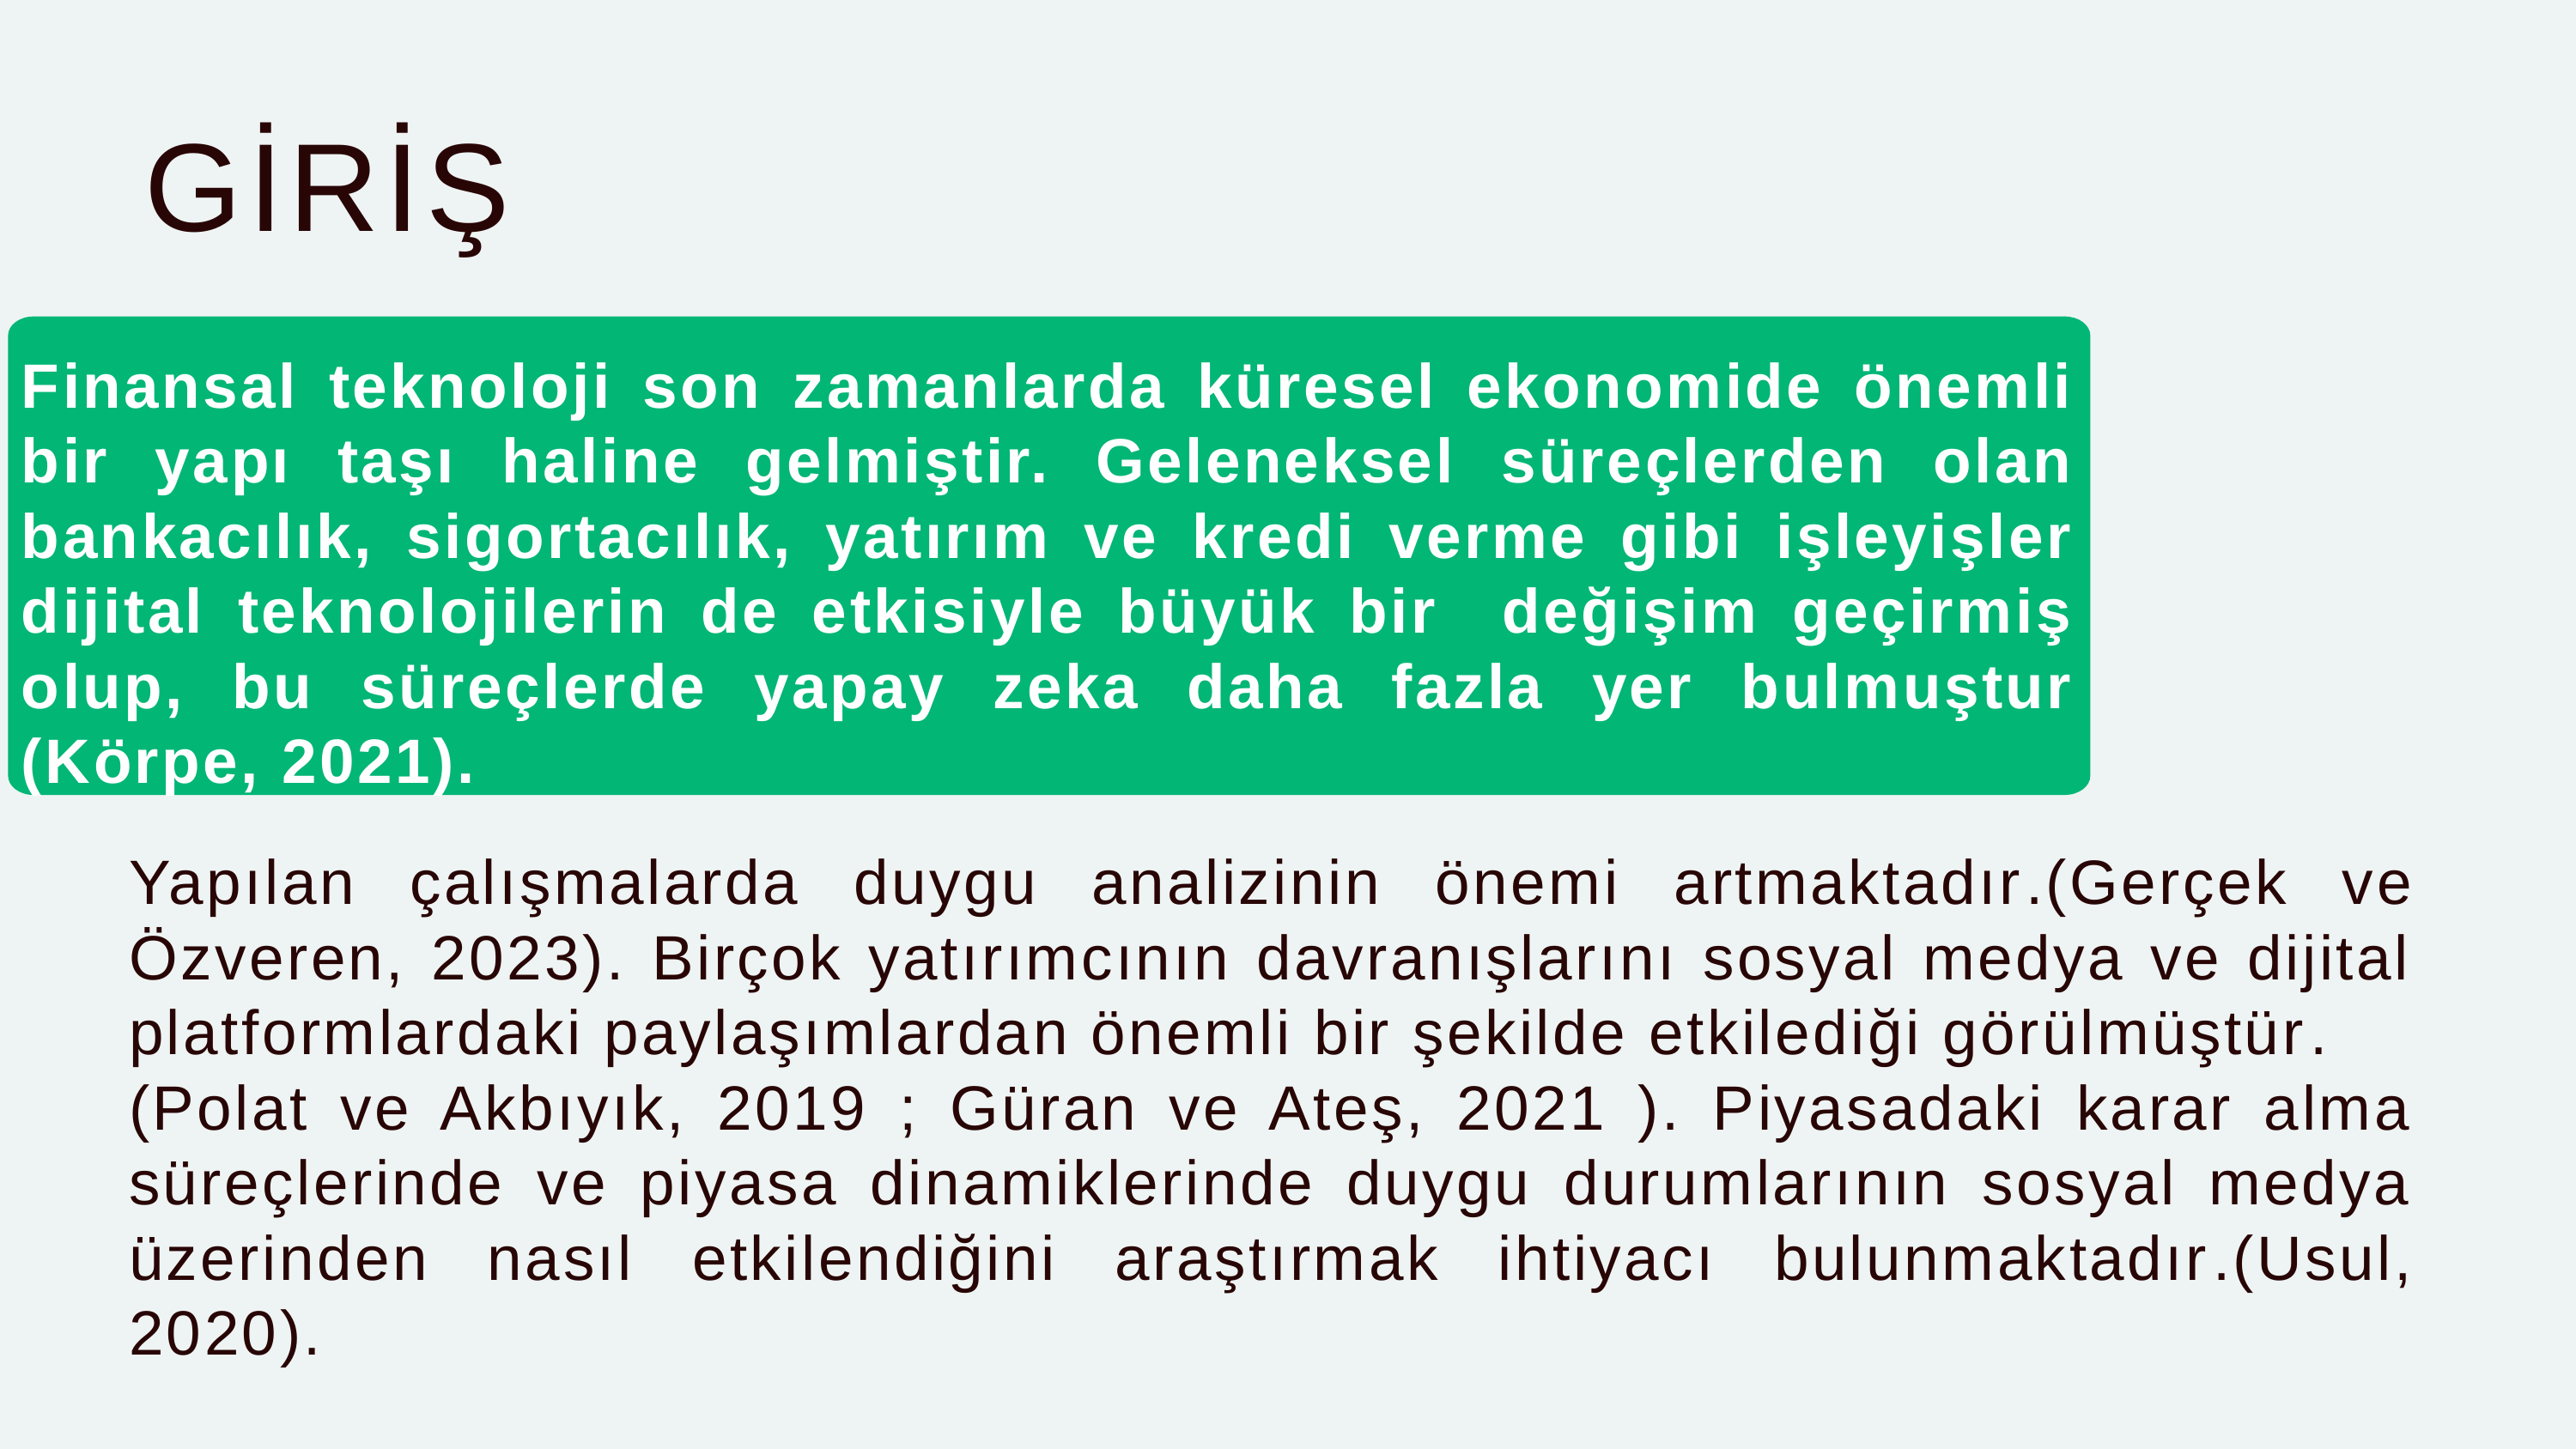

GİRİŞ

Finansal teknoloji son zamanlarda küresel ekonomide önemli bir yapı taşı haline gelmiştir. Geleneksel süreçlerden olan bankacılık, sigortacılık, yatırım ve kredi verme gibi işleyişler dijital teknolojilerin de etkisiyle büyük bir  değişim geçirmiş olup, bu süreçlerde yapay zeka daha fazla yer bulmuştur (Körpe, 2021).
Yapılan çalışmalarda duygu analizinin önemi artmaktadır.(Gerçek ve Özveren, 2023). Birçok yatırımcının davranışlarını sosyal medya ve dijital platformlardaki paylaşımlardan önemli bir şekilde etkilediği görülmüştür.
(Polat ve Akbıyık, 2019 ; Güran ve Ateş, 2021 ). Piyasadaki karar alma süreçlerinde ve piyasa dinamiklerinde duygu durumlarının sosyal medya üzerinden nasıl etkilendiğini araştırmak ihtiyacı bulunmaktadır.(Usul, 2020).